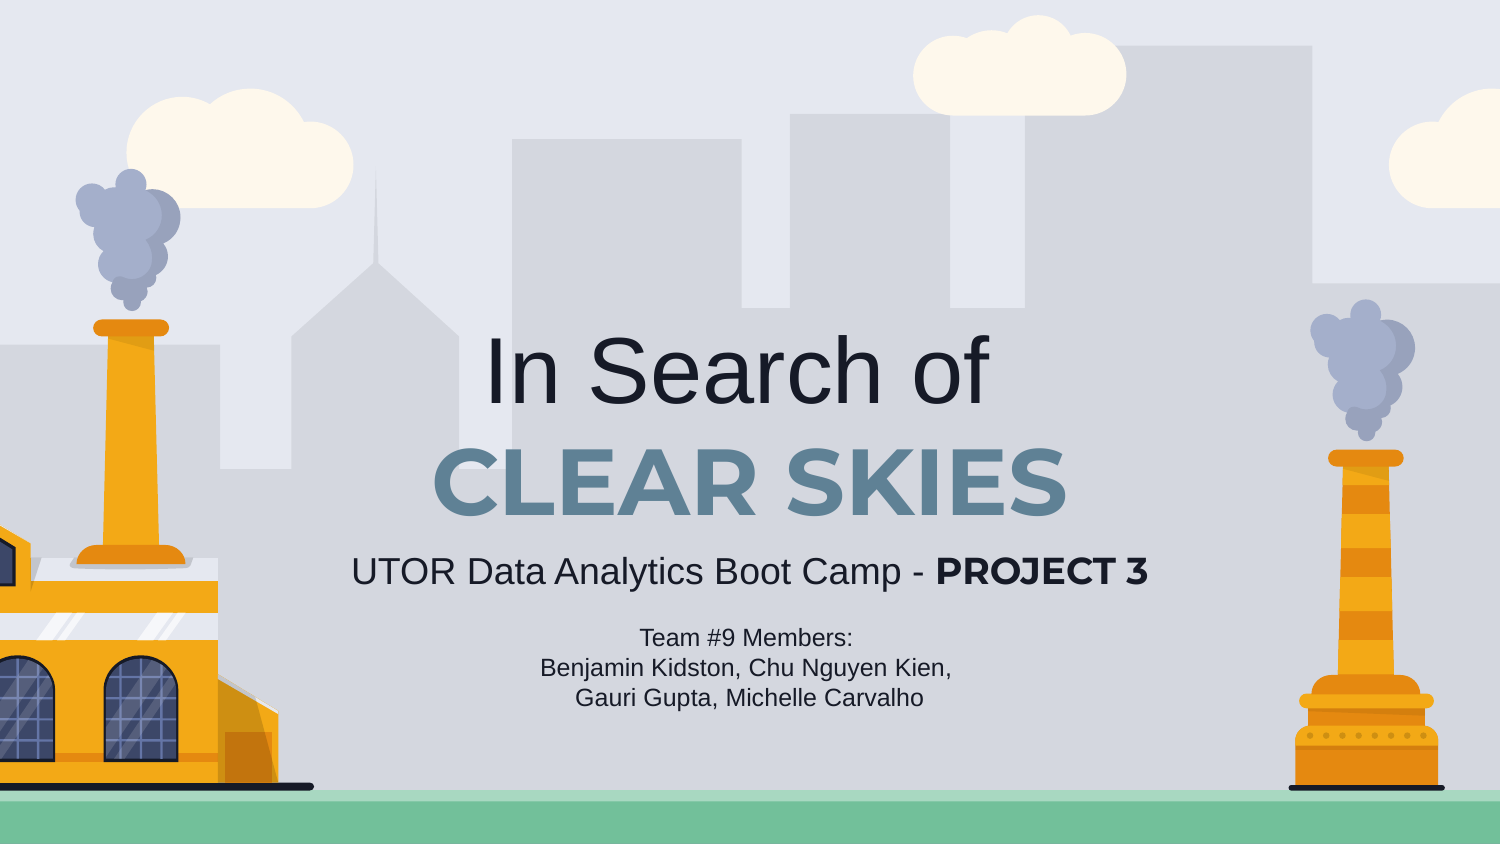

# In Search of
CLEAR SKIES

UTOR Data Analytics Boot Camp - PROJECT 3

Team #9 Members:
Benjamin Kidston, Chu Nguyen Kien,
Gauri Gupta, Michelle Carvalho